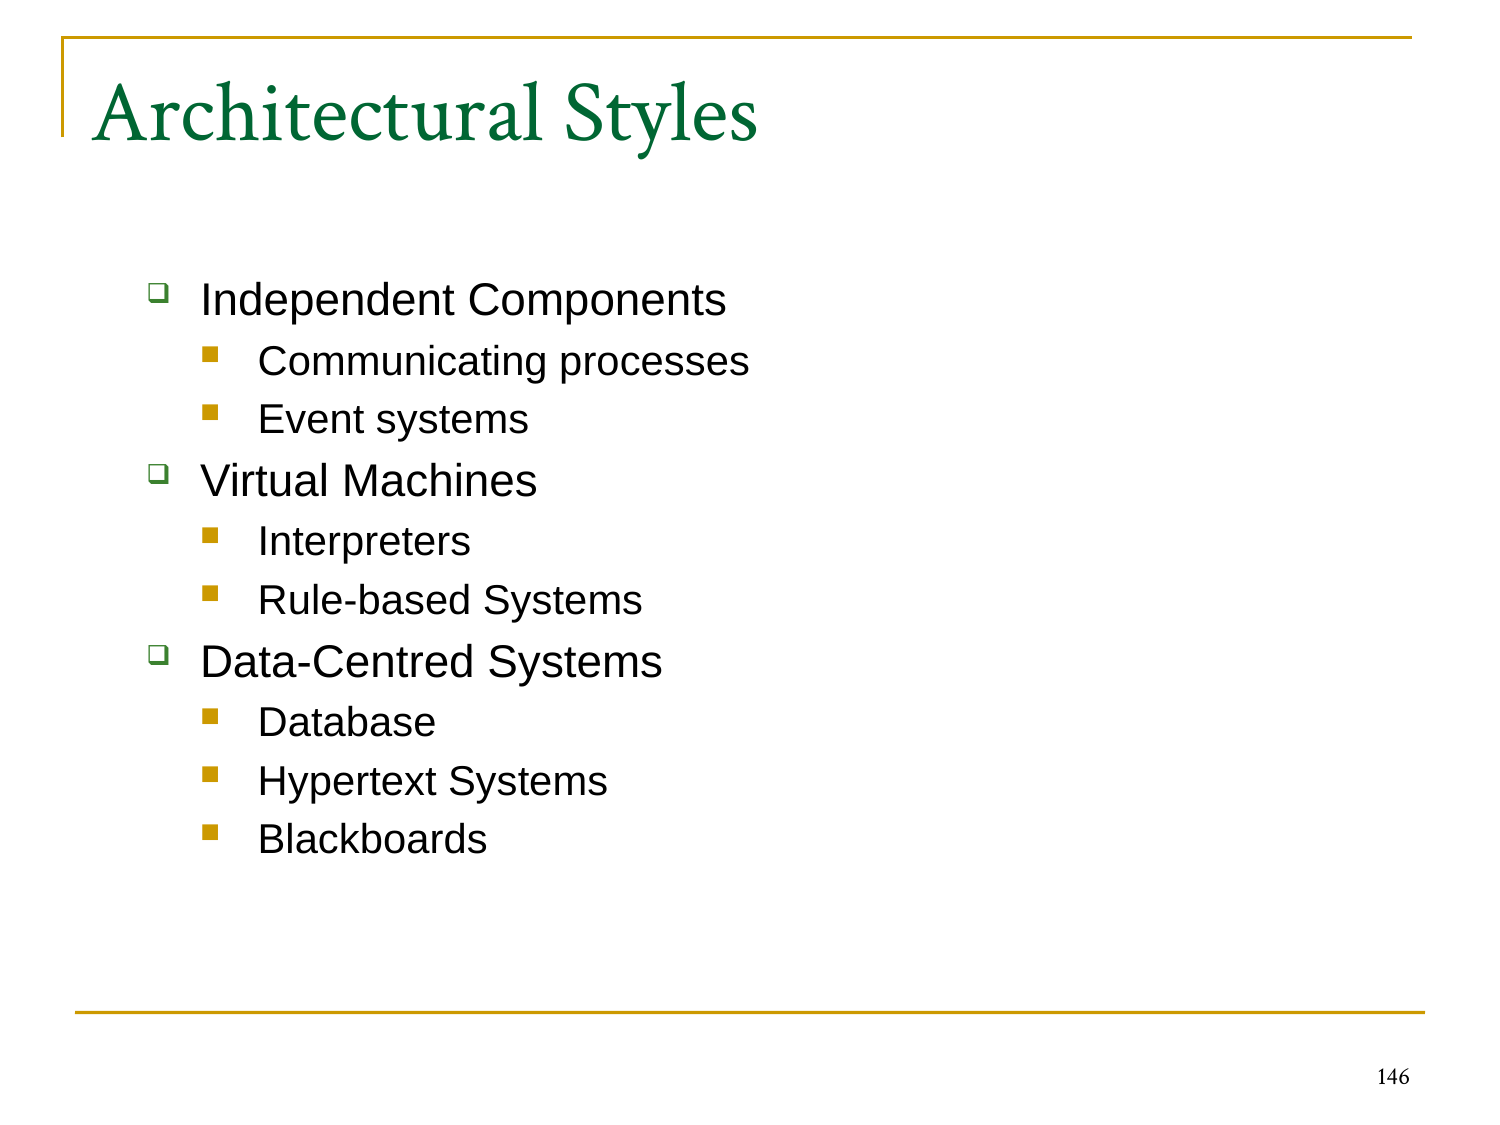

# Architectural Styles
Independent Components
Communicating processes
Event systems
Virtual Machines
Interpreters
Rule-based Systems
Data-Centred Systems
Database
Hypertext Systems
Blackboards
146